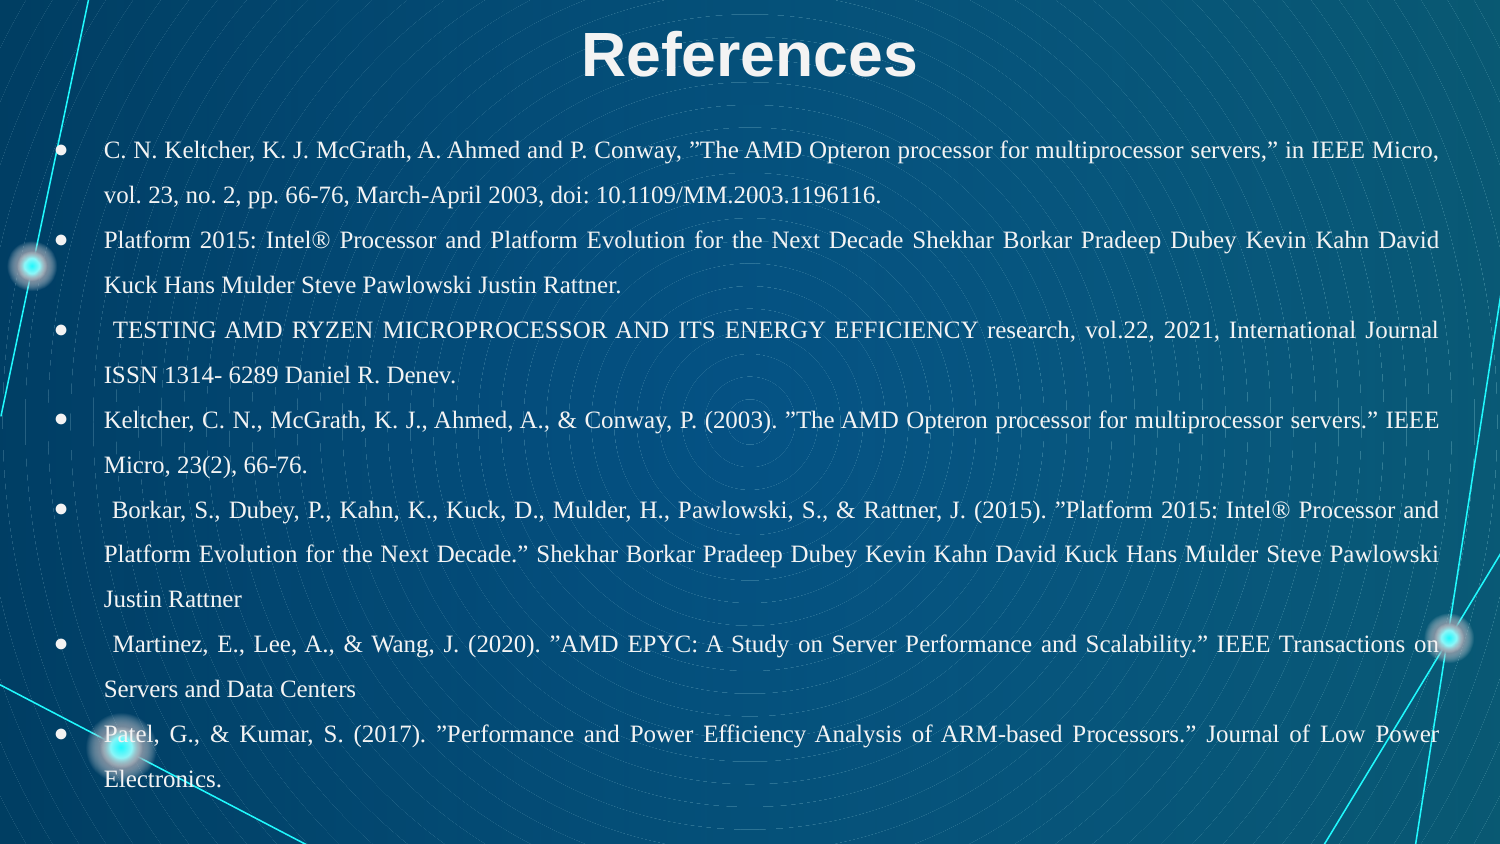

# References
C. N. Keltcher, K. J. McGrath, A. Ahmed and P. Conway, ”The AMD Opteron processor for multiprocessor servers,” in IEEE Micro, vol. 23, no. 2, pp. 66-76, March-April 2003, doi: 10.1109/MM.2003.1196116.
Platform 2015: Intel® Processor and Platform Evolution for the Next Decade Shekhar Borkar Pradeep Dubey Kevin Kahn David Kuck Hans Mulder Steve Pawlowski Justin Rattner.
 TESTING AMD RYZEN MICROPROCESSOR AND ITS ENERGY EFFICIENCY research, vol.22, 2021, International Journal ISSN 1314- 6289 Daniel R. Denev.
Keltcher, C. N., McGrath, K. J., Ahmed, A., & Conway, P. (2003). ”The AMD Opteron processor for multiprocessor servers.” IEEE Micro, 23(2), 66-76.
 Borkar, S., Dubey, P., Kahn, K., Kuck, D., Mulder, H., Pawlowski, S., & Rattner, J. (2015). ”Platform 2015: Intel® Processor and Platform Evolution for the Next Decade.” Shekhar Borkar Pradeep Dubey Kevin Kahn David Kuck Hans Mulder Steve Pawlowski Justin Rattner
 Martinez, E., Lee, A., & Wang, J. (2020). ”AMD EPYC: A Study on Server Performance and Scalability.” IEEE Transactions on Servers and Data Centers
Patel, G., & Kumar, S. (2017). ”Performance and Power Efficiency Analysis of ARM-based Processors.” Journal of Low Power Electronics.